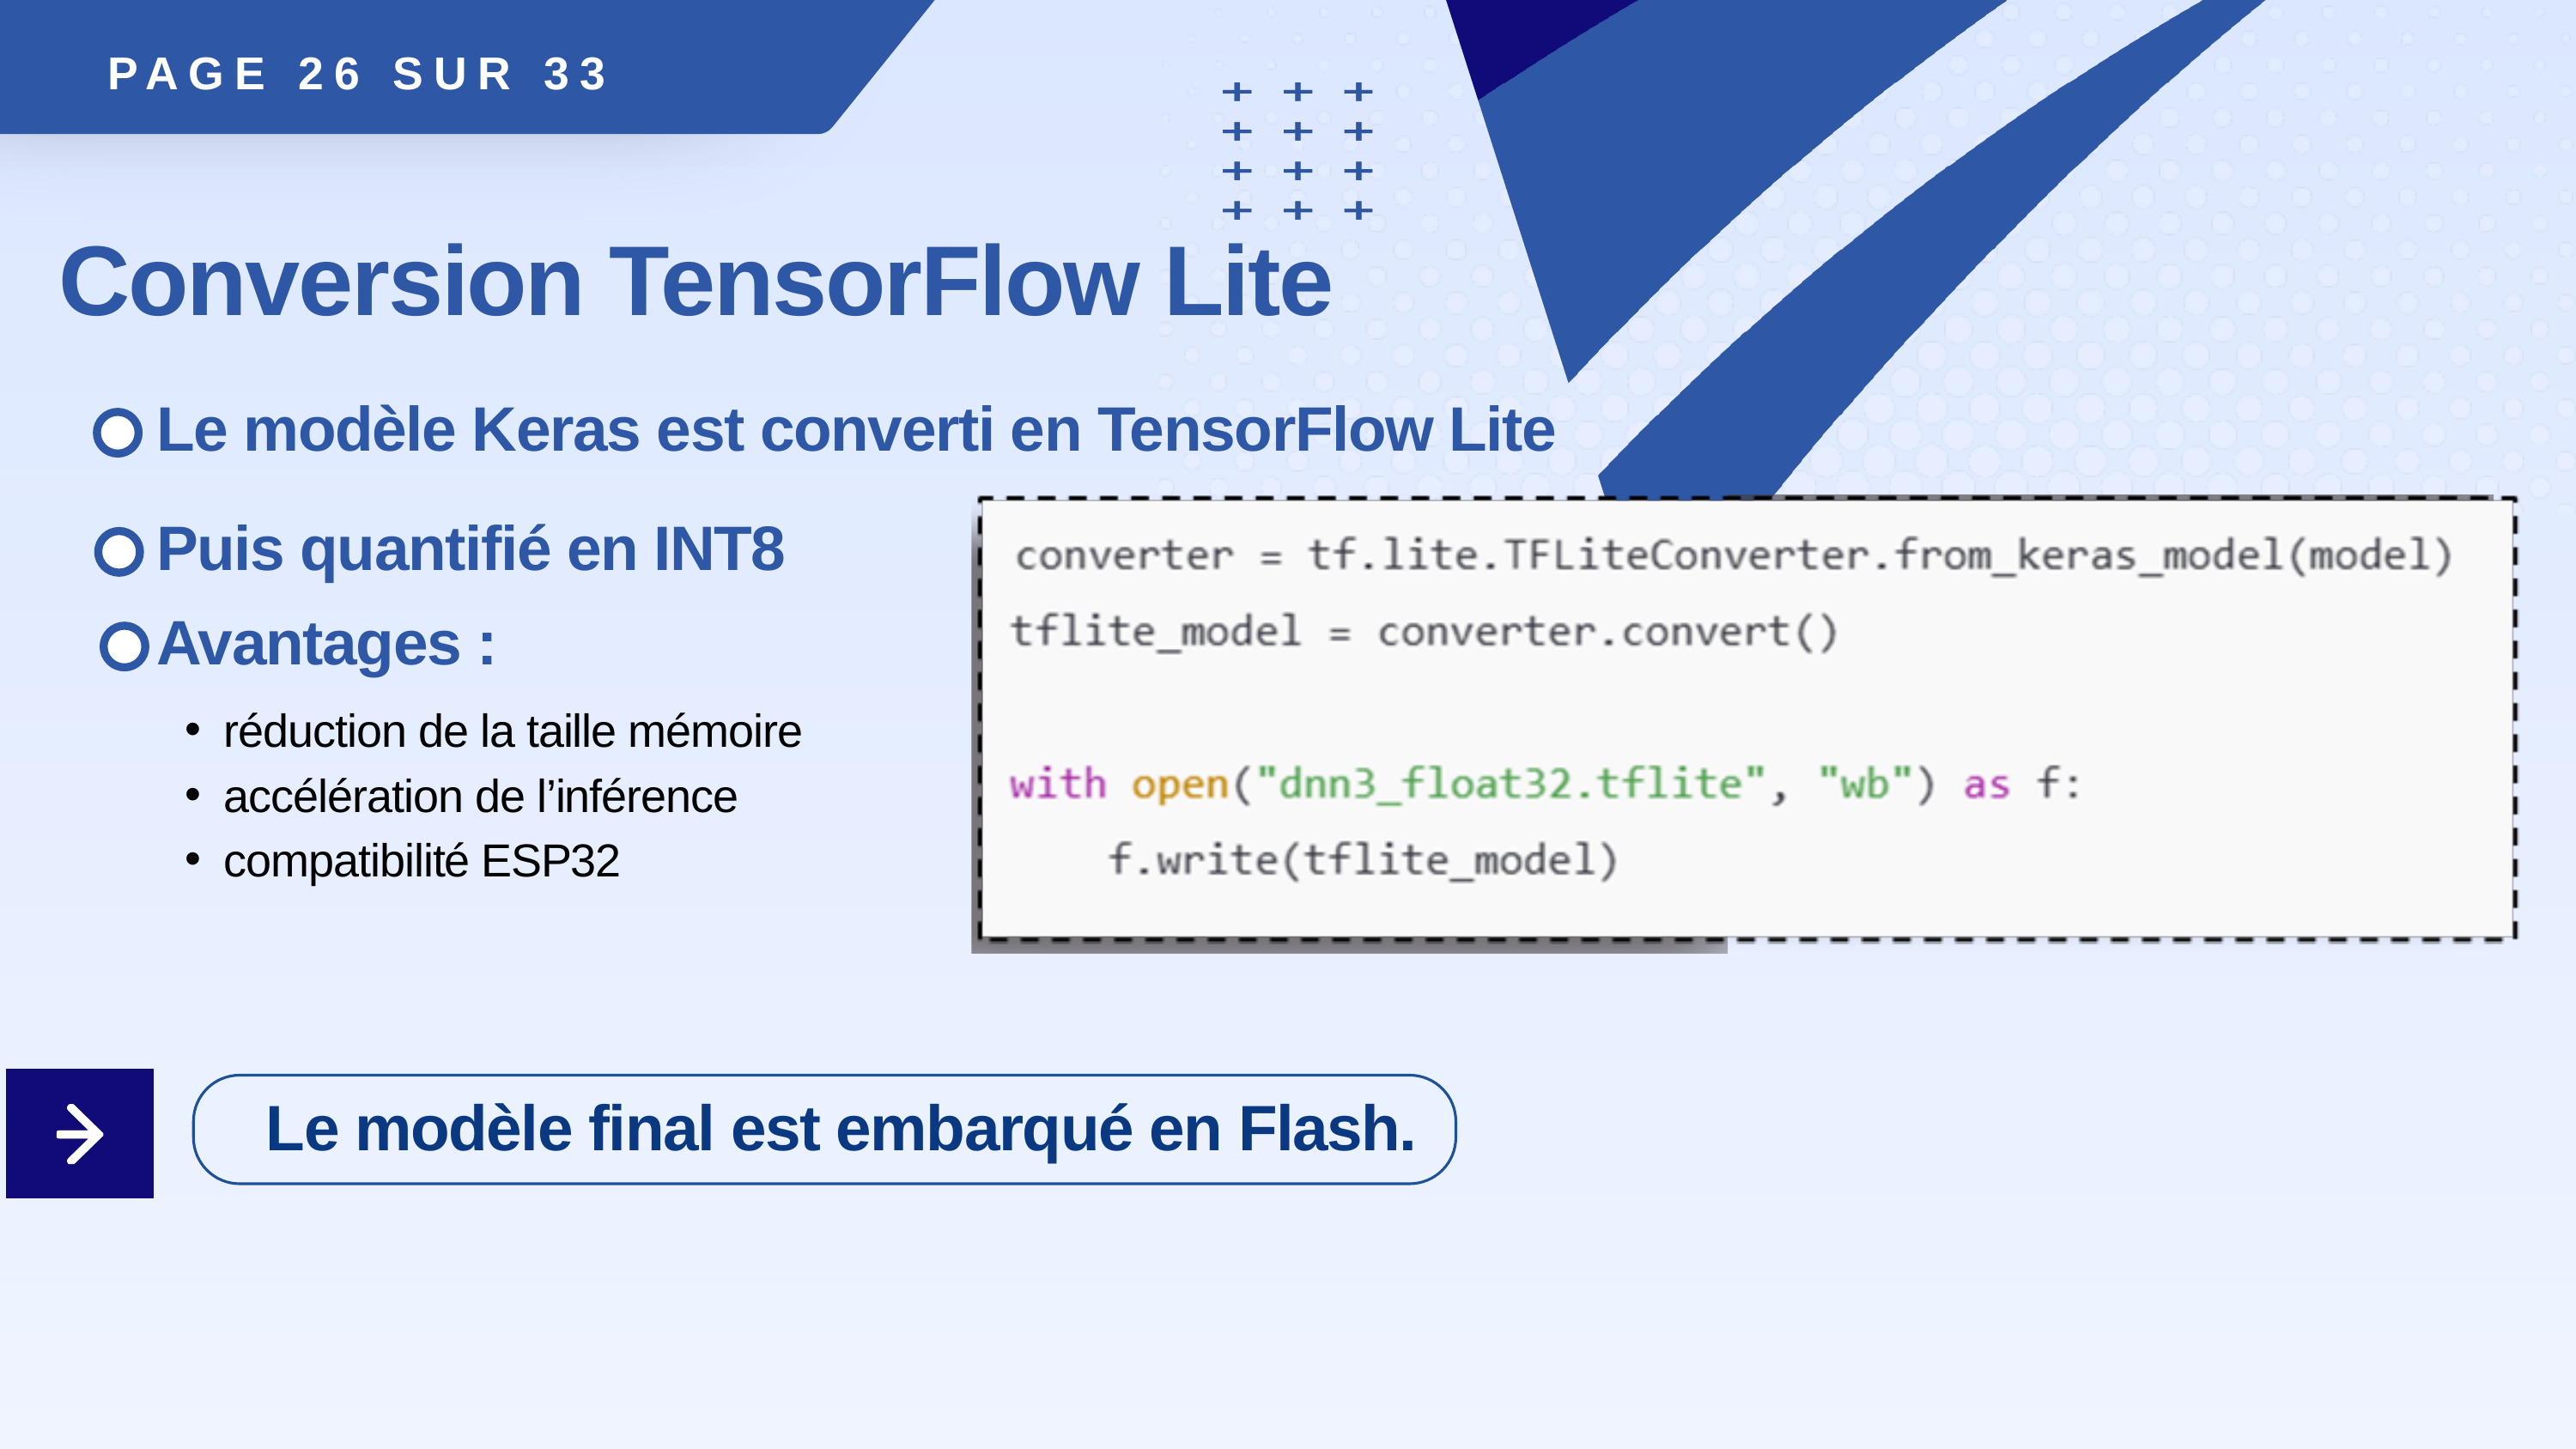

PAGE 26 SUR 33

Conversion TensorFlow Lite
Le modèle Keras est converti en TensorFlow Lite

Puis quantifié en INT8

Avantages :

réduction de la taille mémoire
accélération de l’inférence
compatibilité ESP32

    Le modèle final est embarqué en Flash.